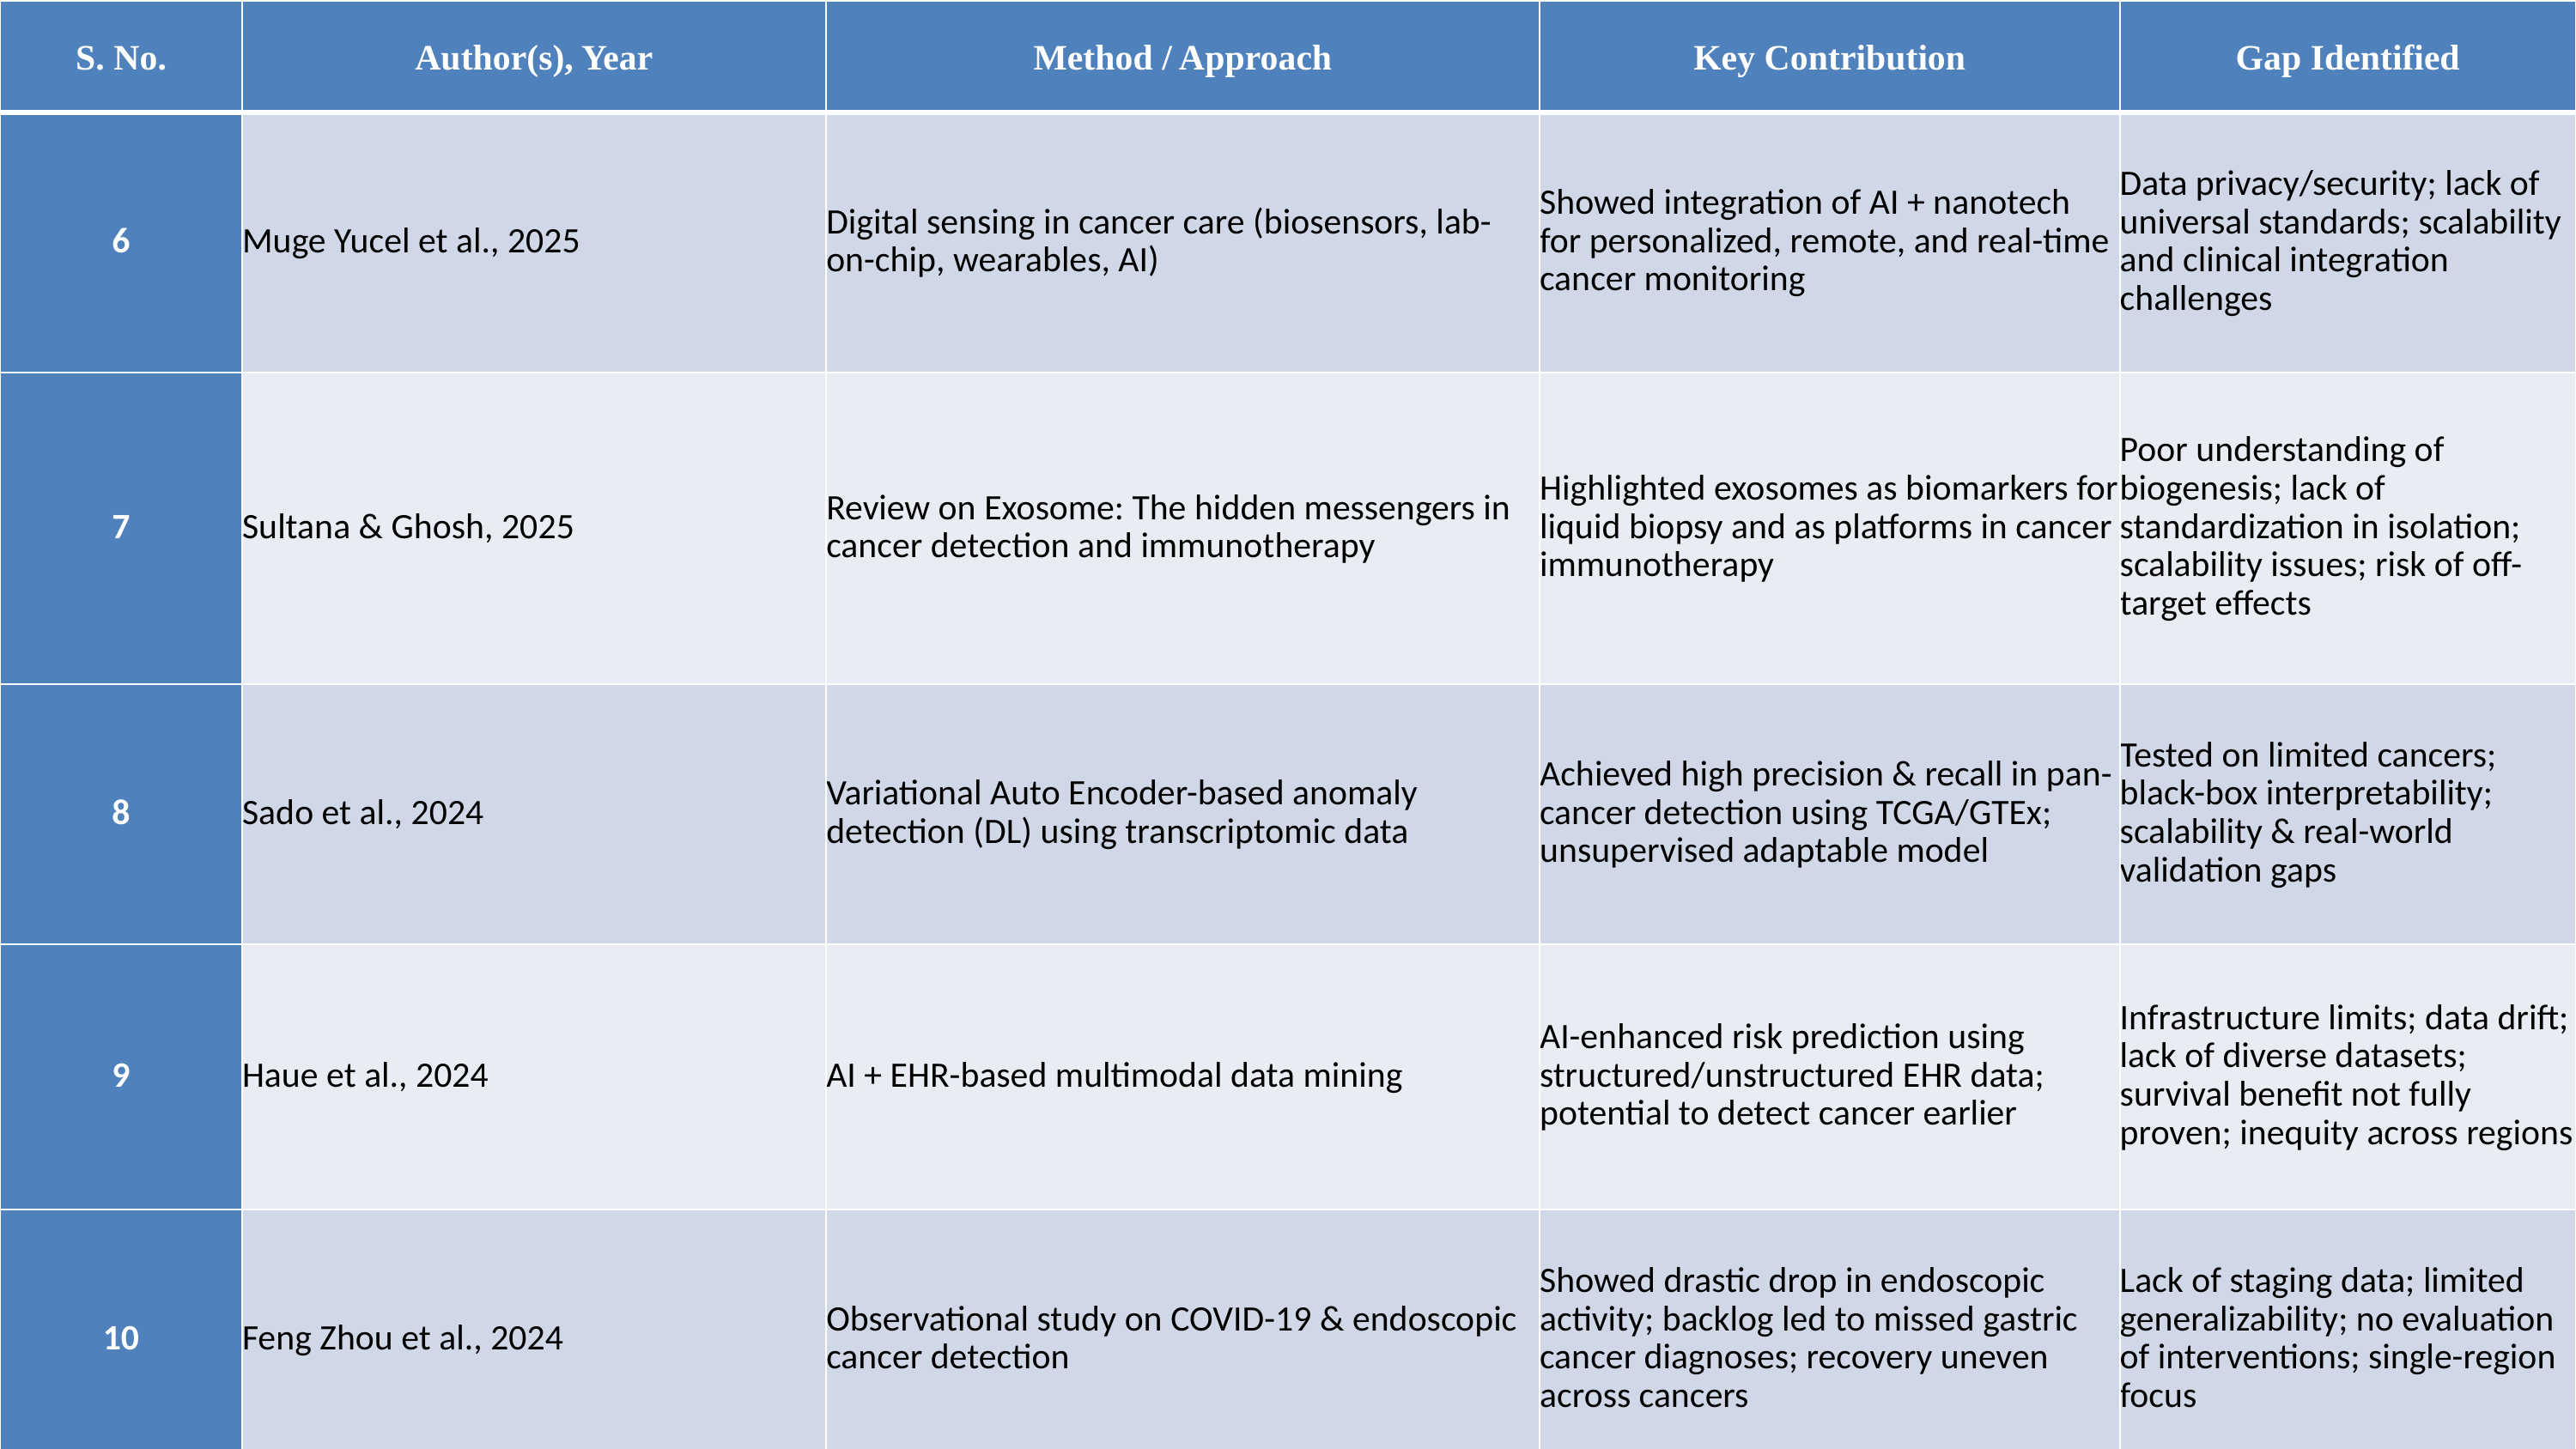

| S. No. | Author(s), Year | Method / Approach | Key Contribution | Gap Identified |
| --- | --- | --- | --- | --- |
| 6 | Muge Yucel et al., 2025 | Digital sensing in cancer care (biosensors, lab-on-chip, wearables, AI) | Showed integration of AI + nanotech for personalized, remote, and real-time cancer monitoring | Data privacy/security; lack of universal standards; scalability and clinical integration challenges |
| 7 | Sultana & Ghosh, 2025 | Review on Exosome: The hidden messengers in cancer detection and immunotherapy | Highlighted exosomes as biomarkers for liquid biopsy and as platforms in cancer immunotherapy | Poor understanding of biogenesis; lack of standardization in isolation; scalability issues; risk of off-target effects |
| 8 | Sado et al., 2024 | Variational Auto Encoder-based anomaly detection (DL) using transcriptomic data | Achieved high precision & recall in pan-cancer detection using TCGA/GTEx; unsupervised adaptable model | Tested on limited cancers; black-box interpretability; scalability & real-world validation gaps |
| 9 | Haue et al., 2024 | AI + EHR-based multimodal data mining | AI-enhanced risk prediction using structured/unstructured EHR data; potential to detect cancer earlier | Infrastructure limits; data drift; lack of diverse datasets; survival benefit not fully proven; inequity across regions |
| 10 | Feng Zhou et al., 2024 | Observational study on COVID-19 & endoscopic cancer detection | Showed drastic drop in endoscopic activity; backlog led to missed gastric cancer diagnoses; recovery uneven across cancers | Lack of staging data; limited generalizability; no evaluation of interventions; single-region focus |